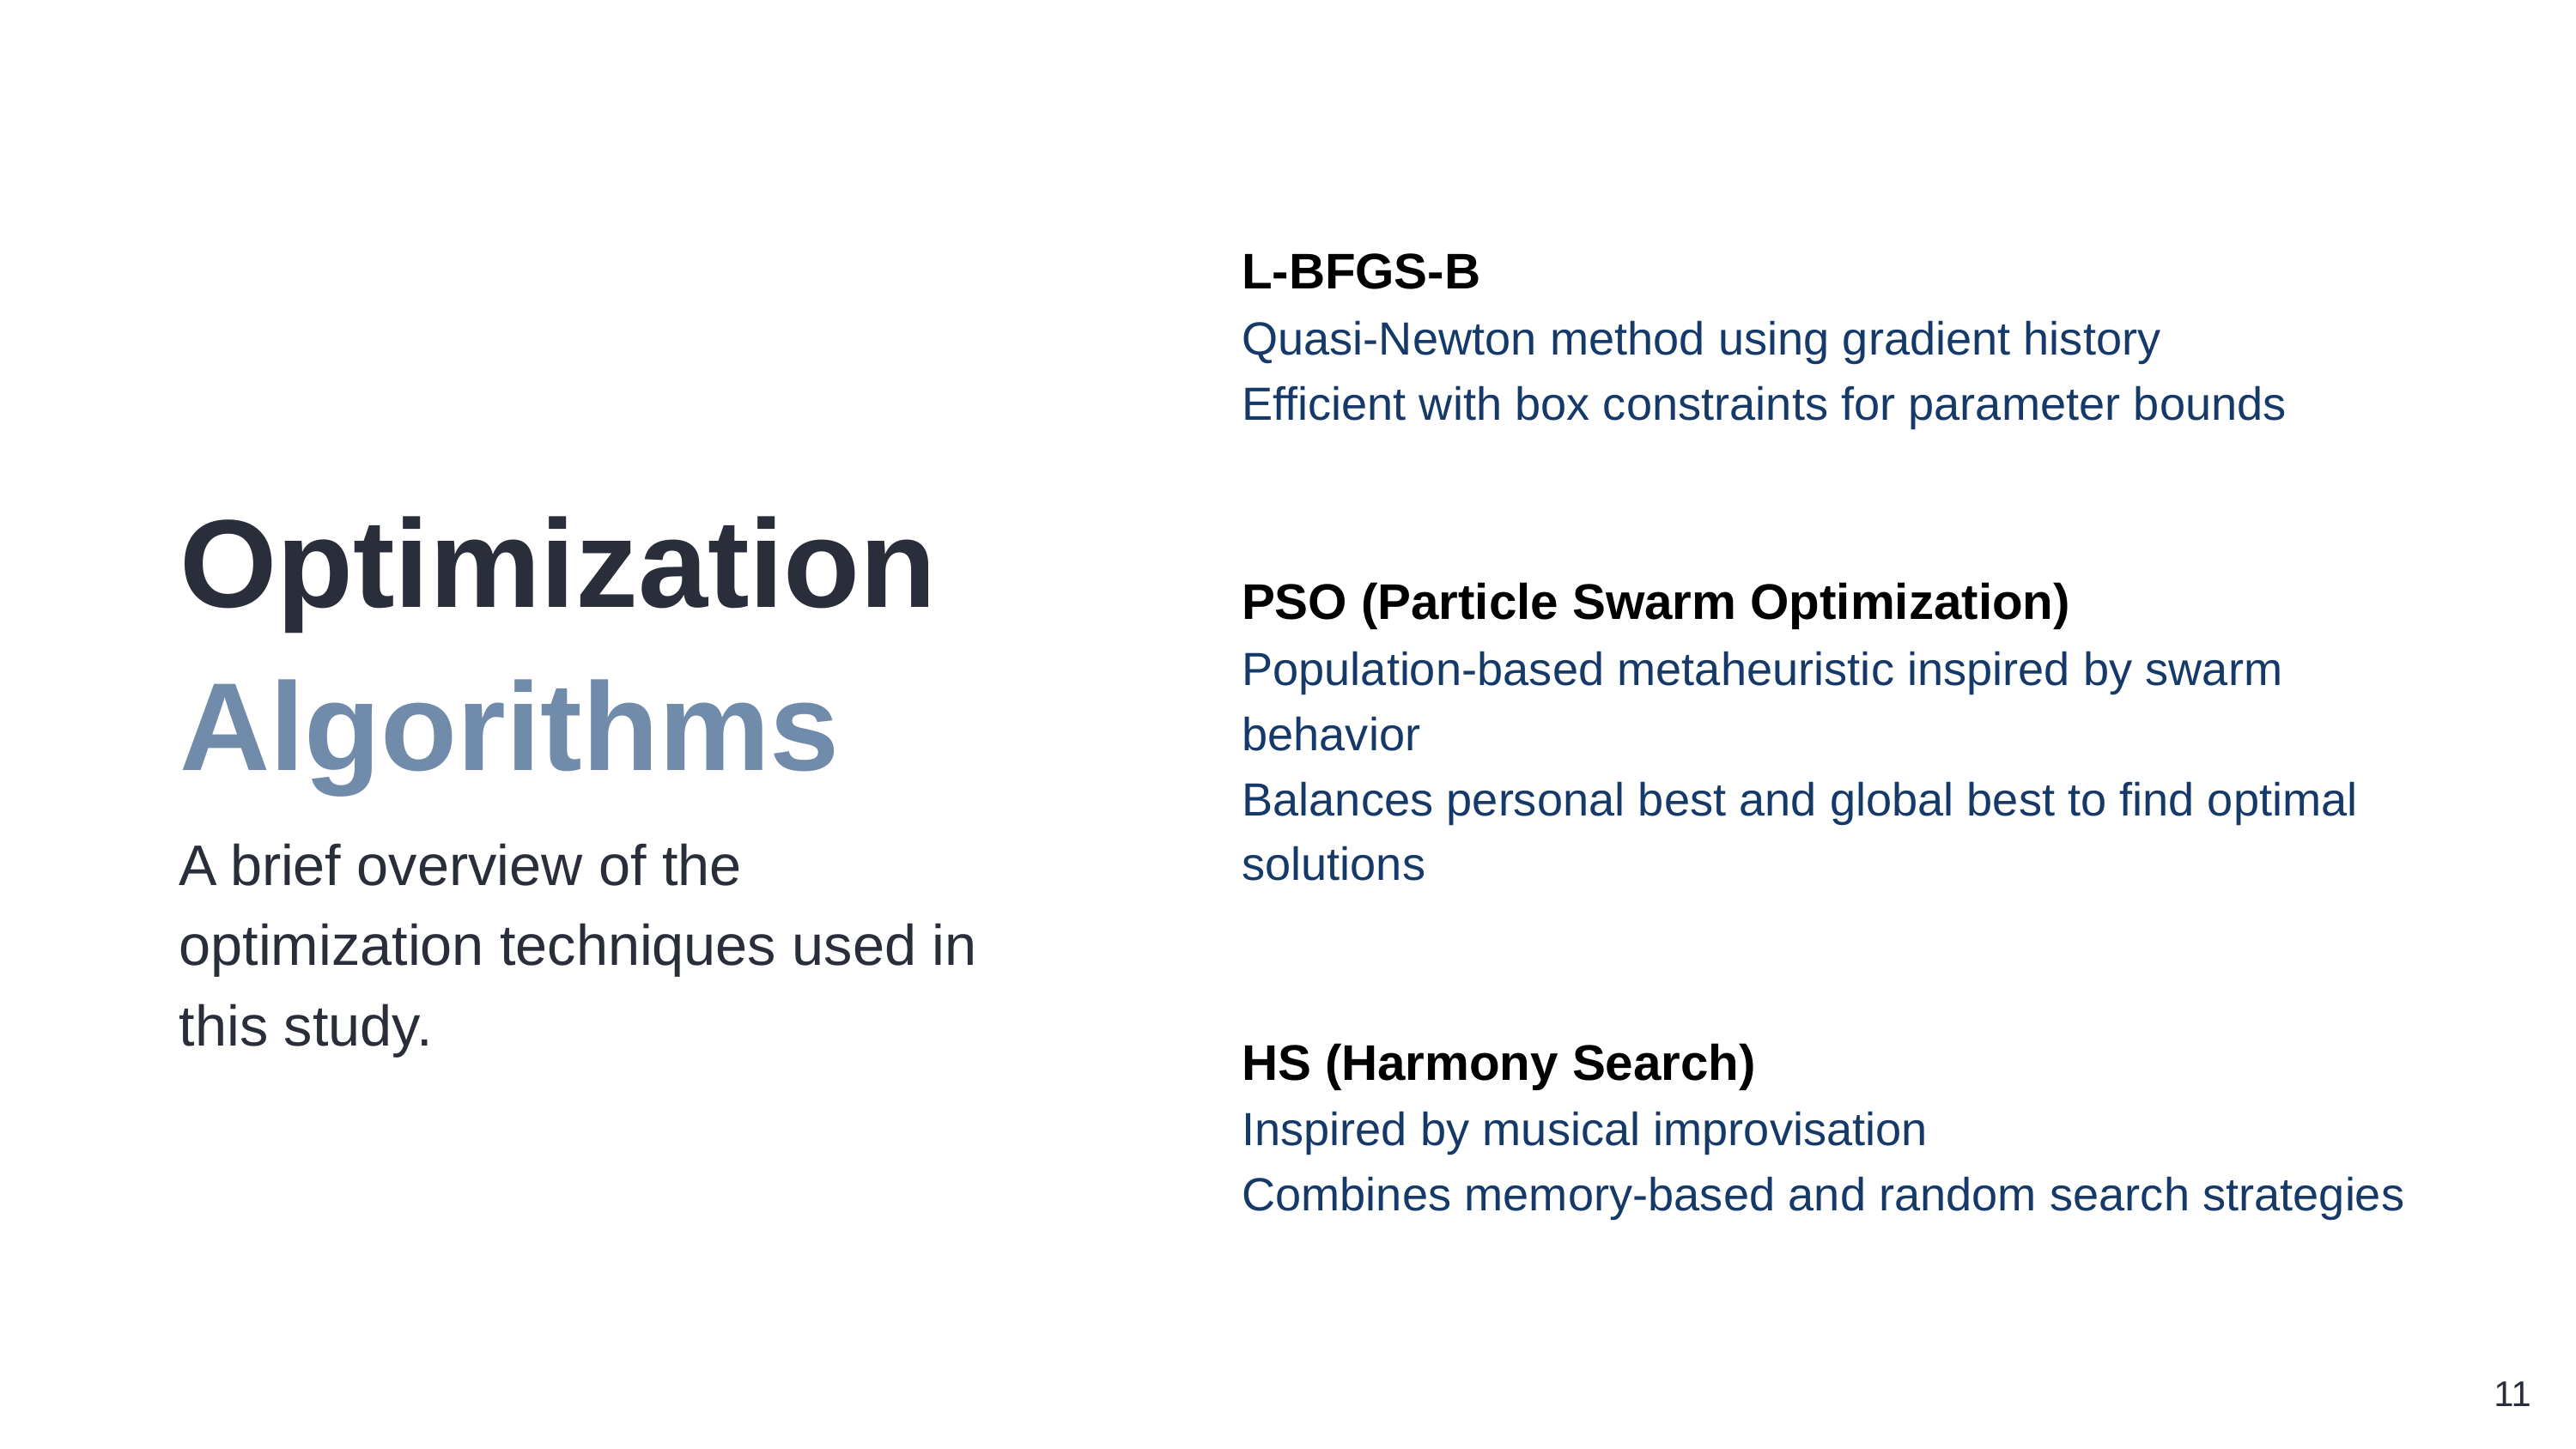

L-BFGS-B
Quasi-Newton method using gradient history
Efficient with box constraints for parameter bounds

PSO (Particle Swarm Optimization)
Population-based metaheuristic inspired by swarm behavior
Balances personal best and global best to find optimal solutions

HS (Harmony Search)
Inspired by musical improvisation
Combines memory-based and random search strategies
Optimization Algorithms
A brief overview of the optimization techniques used in this study.
11